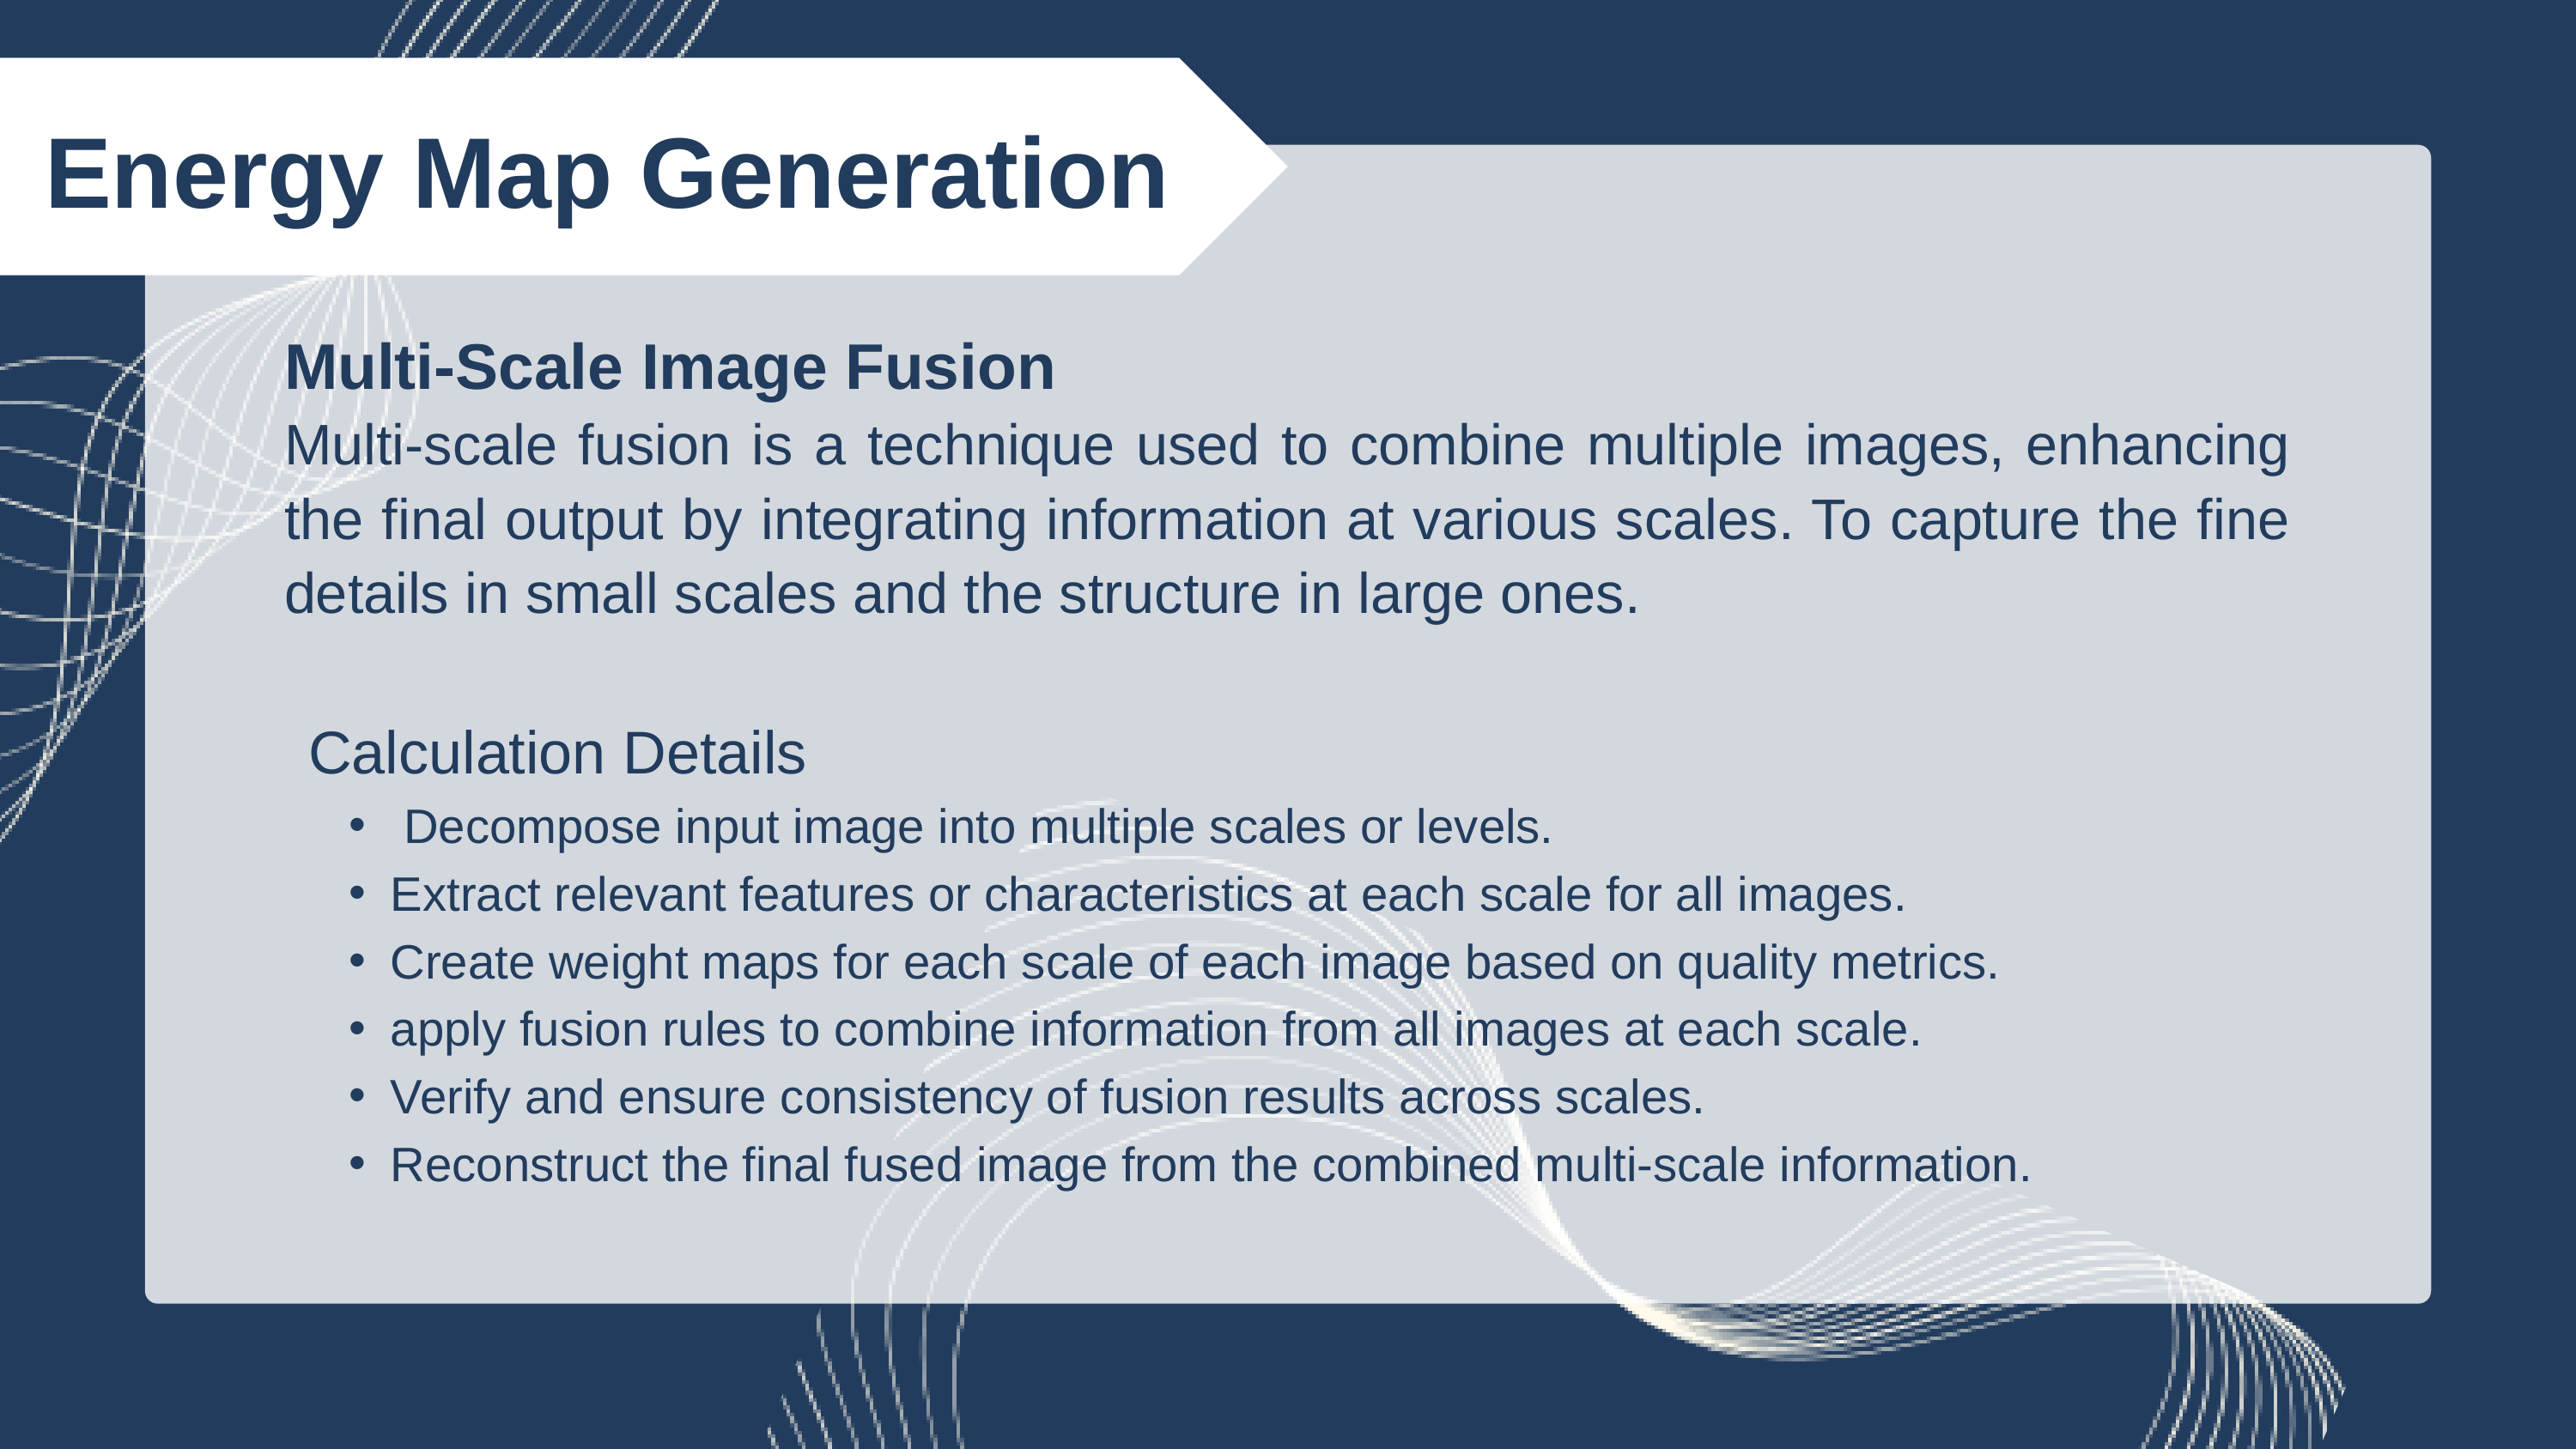

Energy Map Generation

Multi-Scale Image Fusion
Multi-scale fusion is a technique used to combine multiple images, enhancing the final output by integrating information at various scales. To capture the fine details in small scales and the structure in large ones.

Calculation Details
 Decompose input image into multiple scales or levels.
Extract relevant features or characteristics at each scale for all images.
Create weight maps for each scale of each image based on quality metrics.
apply fusion rules to combine information from all images at each scale.
Verify and ensure consistency of fusion results across scales.
Reconstruct the final fused image from the combined multi-scale information.